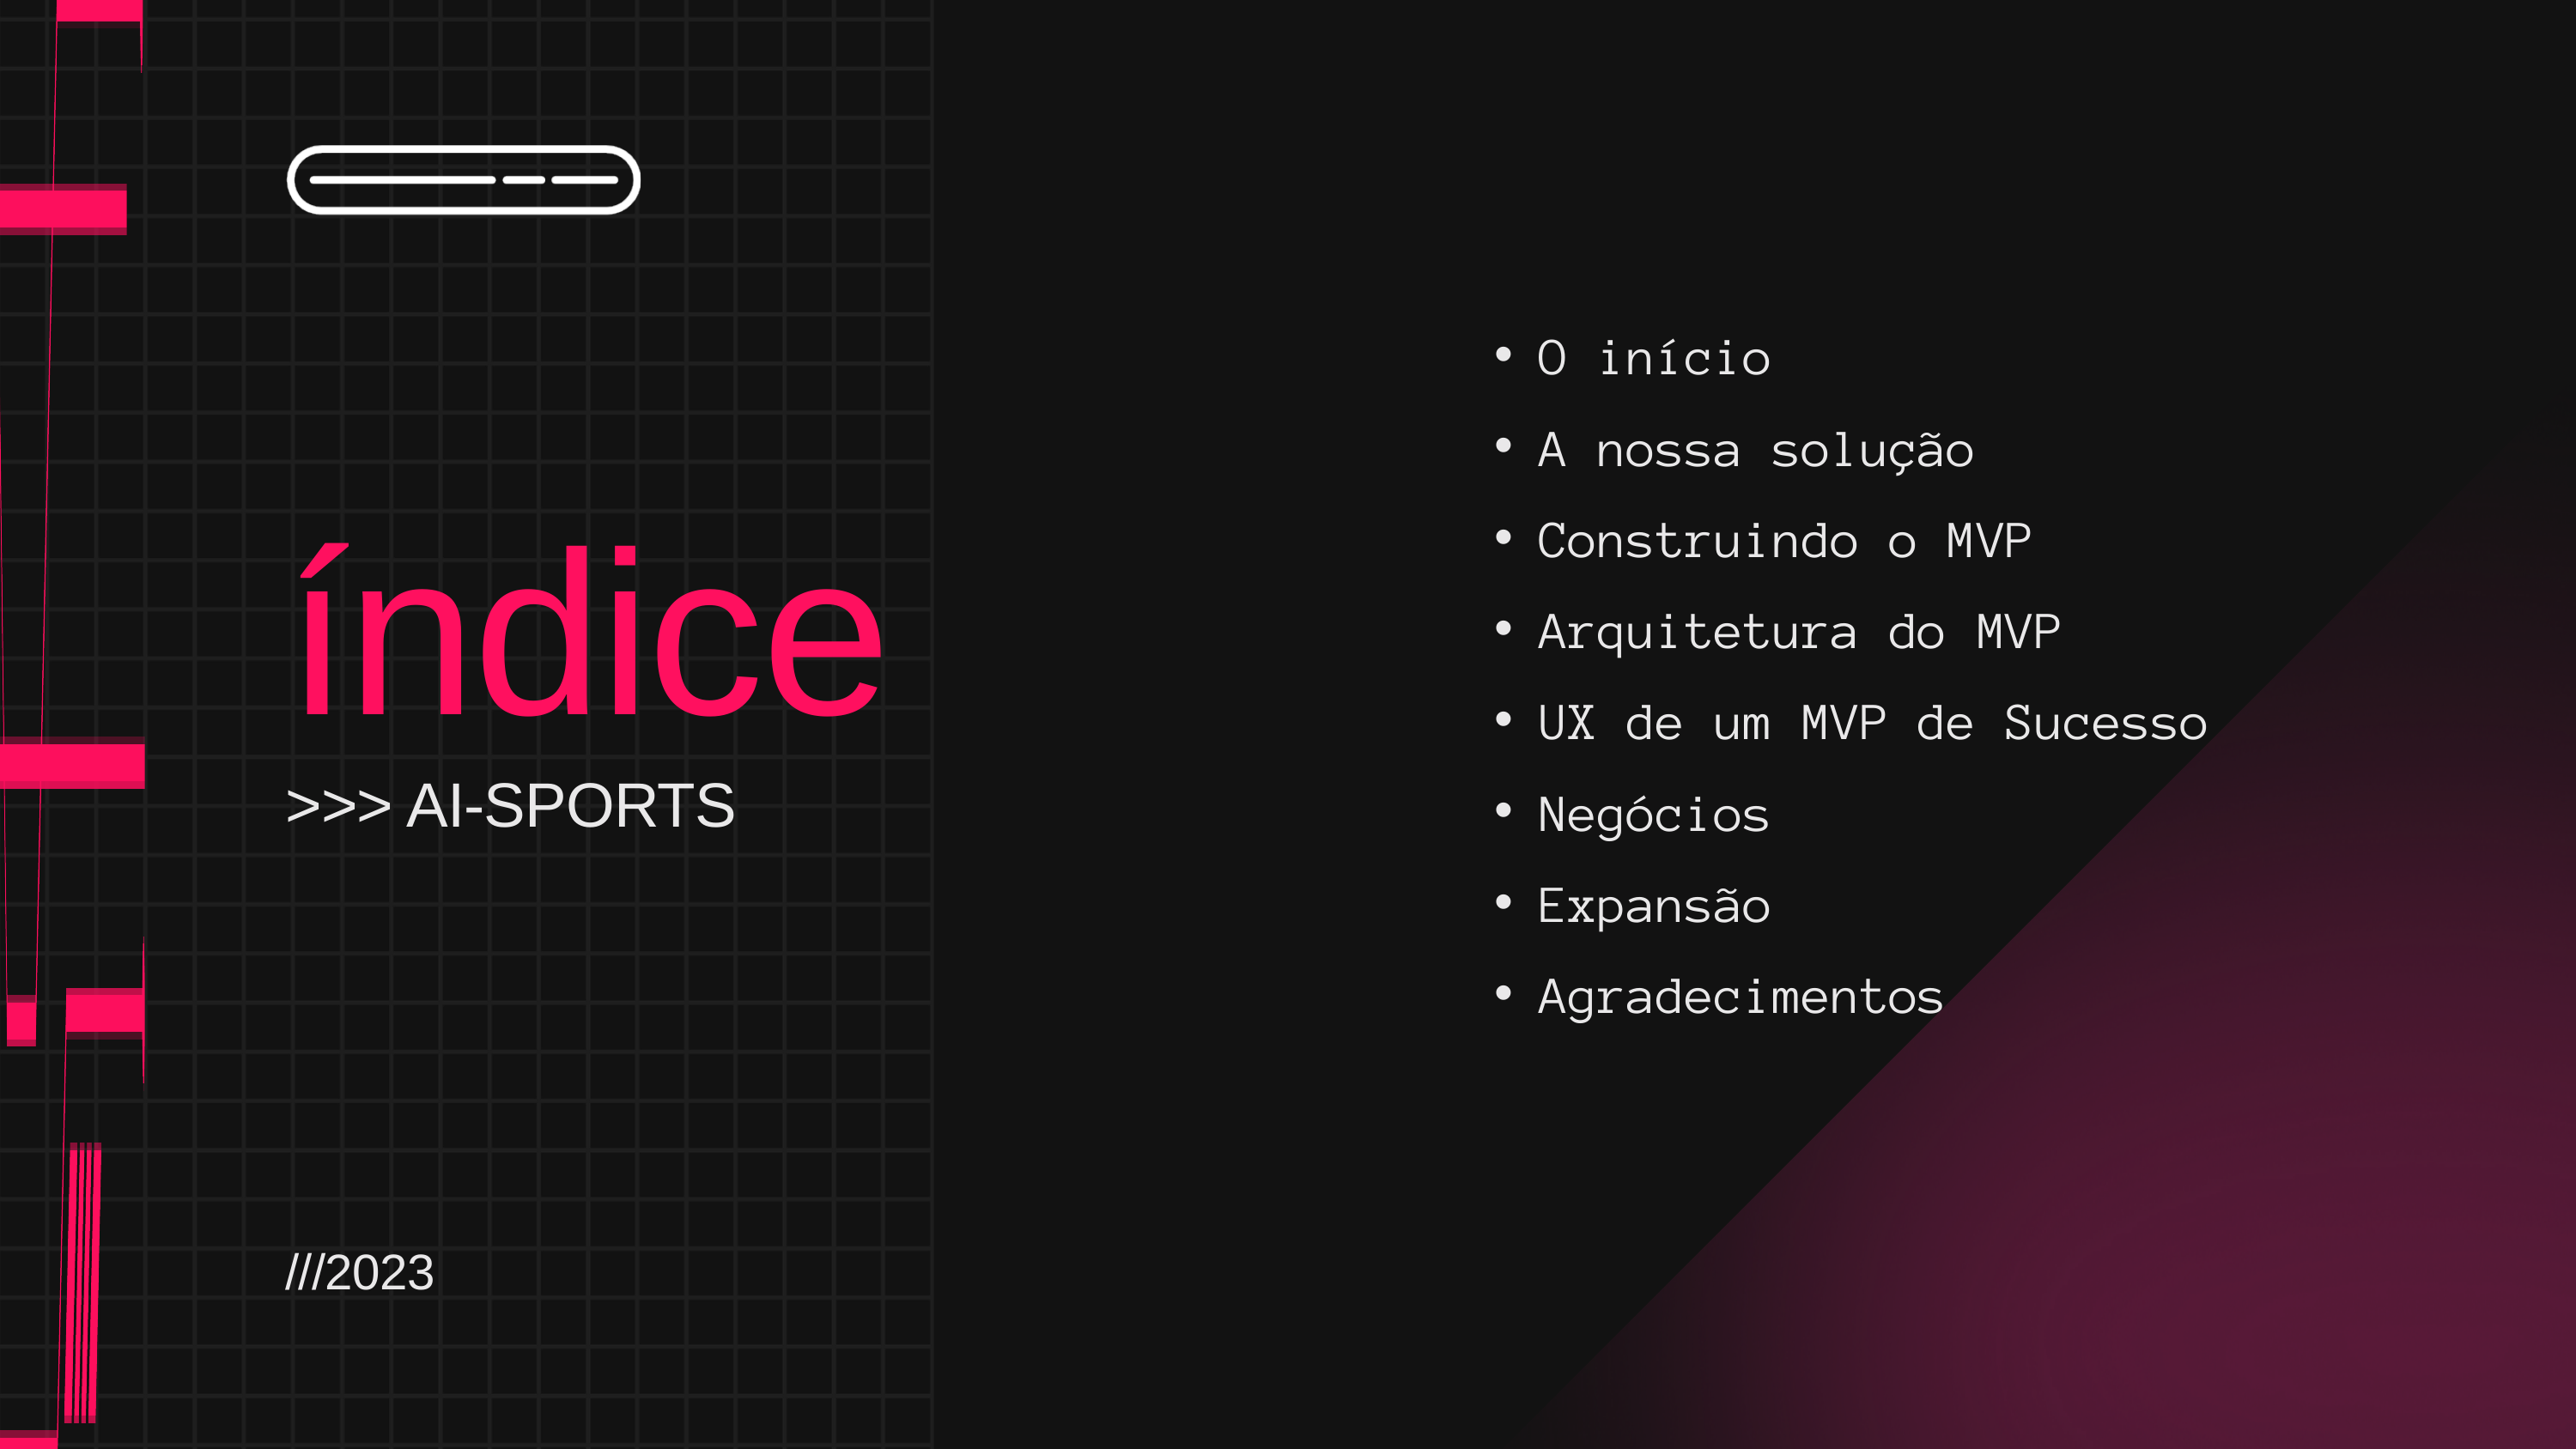

O início
A nossa solução
Construindo o MVP
Arquitetura do MVP
UX de um MVP de Sucesso
Negócios
Expansão
Agradecimentos
índice

>>> AI-SPORTS
///2023